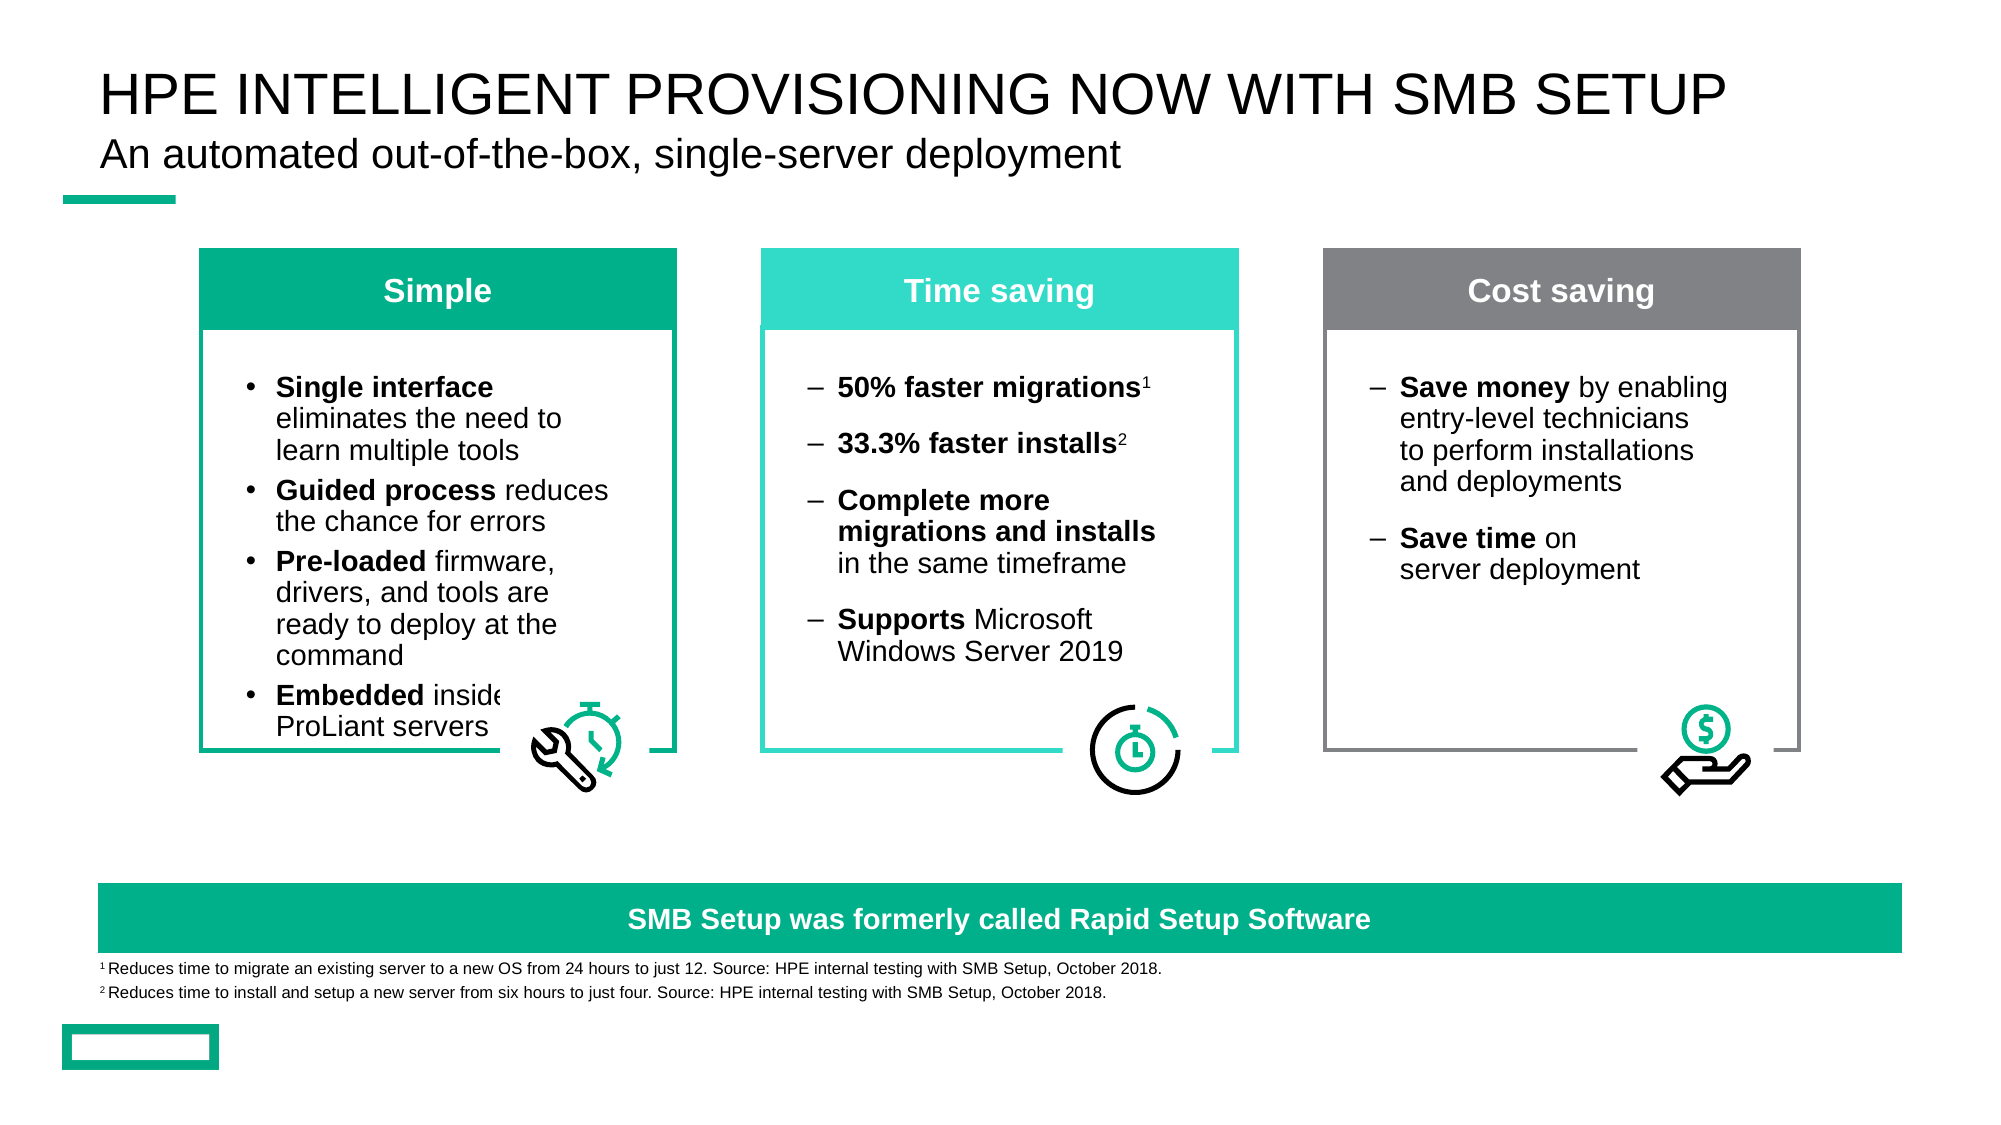

# HPE Intelligent Provisioning now with SMB Setup
An automated out-of-the-box, single-server deployment
Simple
Time saving
Cost saving
Single interface eliminates the need to learn multiple tools
Guided process reduces the chance for errors
Pre-loaded firmware, drivers, and tools are ready to deploy at the command
Embedded inside all HPE ProLiant servers

50% faster migrations1
33.3% faster installs2
Complete more
migrations and installs
in the same timeframe
Supports Microsoft Windows Server 2019
Save money by enabling
entry-level technicians
to perform installations
and deployments
Save time on
server deployment

SMB Setup was formerly called Rapid Setup Software
1 Reduces time to migrate an existing server to a new OS from 24 hours to just 12. Source: HPE internal testing with SMB Setup, October 2018.
2 Reduces time to install and setup a new server from six hours to just four. Source: HPE internal testing with SMB Setup, October 2018.